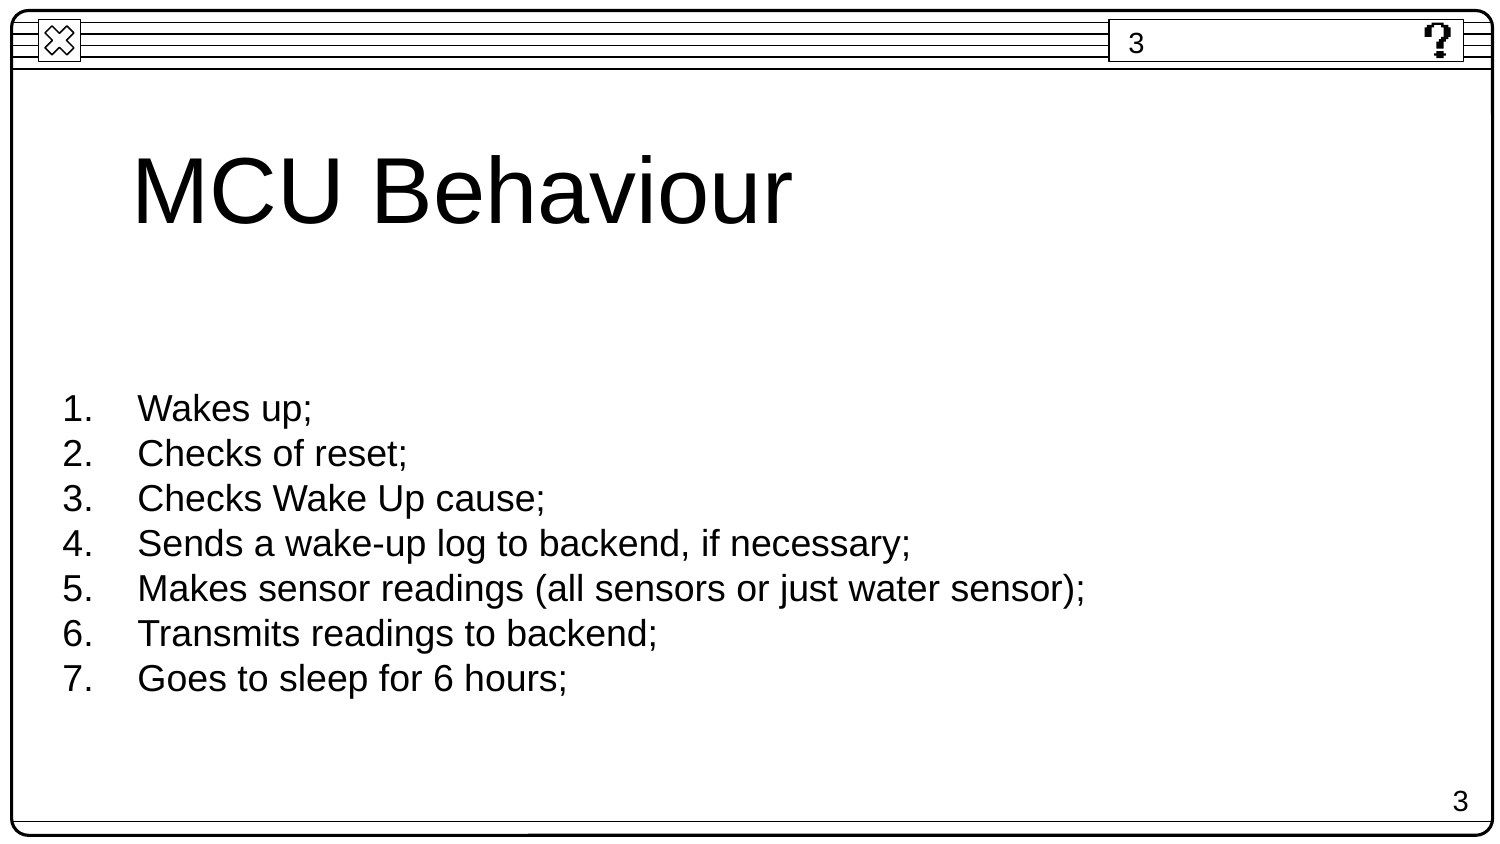

3
# MCU Behaviour
Wakes up;
Checks of reset;
Checks Wake Up cause;
Sends a wake-up log to backend, if necessary;
Makes sensor readings (all sensors or just water sensor);
Transmits readings to backend;
Goes to sleep for 6 hours;
3